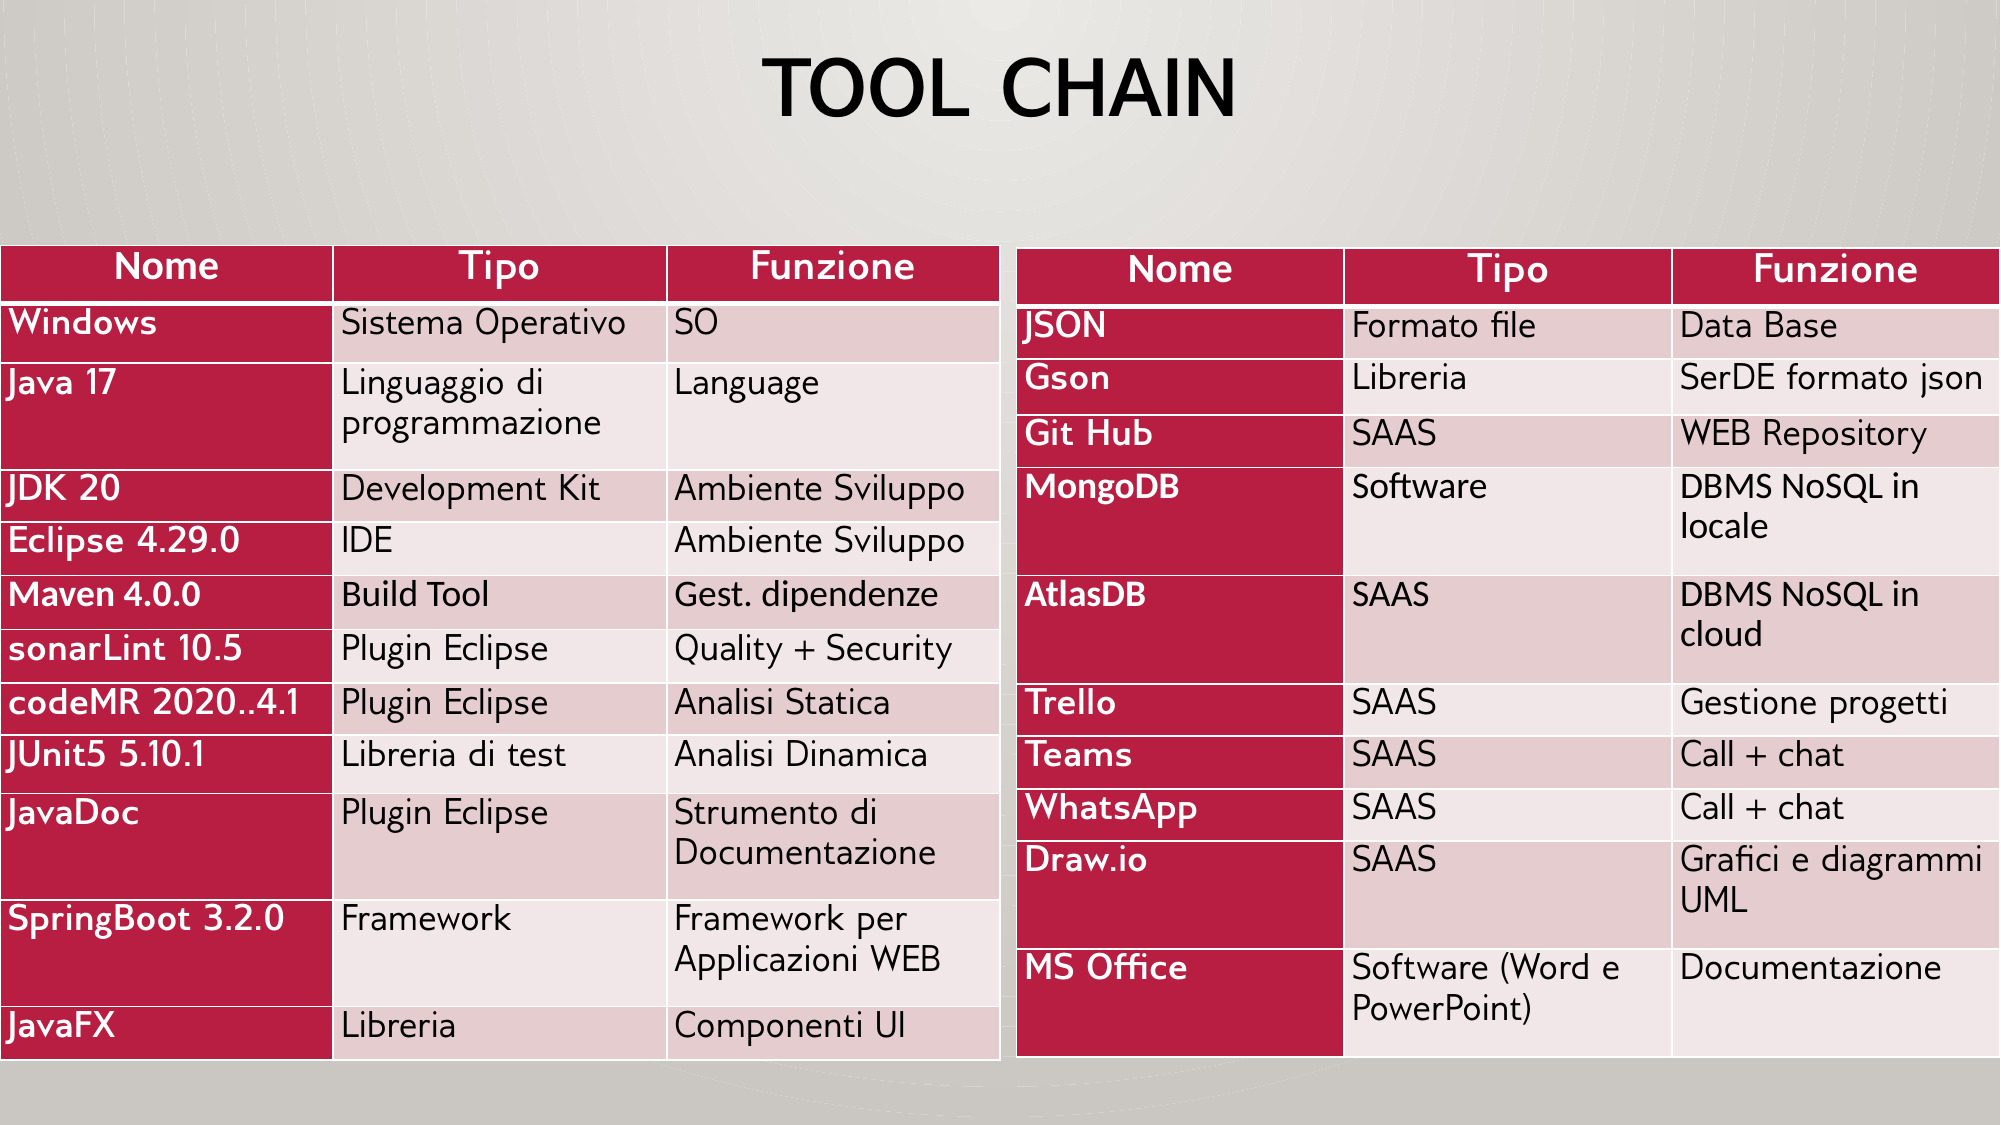

# TOOL CHAIN
| Nome | Tipo | Funzione |
| --- | --- | --- |
| Windows | Sistema Operativo | SO |
| Java 17 | Linguaggio di programmazione | Language |
| JDK 20 | Development Kit | Ambiente Sviluppo |
| Eclipse 4.29.0 | IDE | Ambiente Sviluppo |
| Maven 4.0.0 | Build Tool | Gest. dipendenze |
| sonarLint 10.5 | Plugin Eclipse | Quality + Security |
| codeMR 2020..4.1 | Plugin Eclipse | Analisi Statica |
| JUnit5 5.10.1 | Libreria di test | Analisi Dinamica |
| JavaDoc | Plugin Eclipse | Strumento di Documentazione |
| SpringBoot 3.2.0 | Framework | Framework per Applicazioni WEB |
| JavaFX | Libreria | Componenti UI |
| Nome | Tipo | Funzione |
| --- | --- | --- |
| JSON | Formato file | Data Base |
| Gson | Libreria | SerDE formato json |
| Git Hub | SAAS | WEB Repository |
| MongoDB | Software | DBMS NoSQL in locale |
| AtlasDB | SAAS | DBMS NoSQL in cloud |
| Trello | SAAS | Gestione progetti |
| Teams | SAAS | Call + chat |
| WhatsApp | SAAS | Call + chat |
| Draw.io | SAAS | Grafici e diagrammi UML |
| MS Office | Software (Word e PowerPoint) | Documentazione |